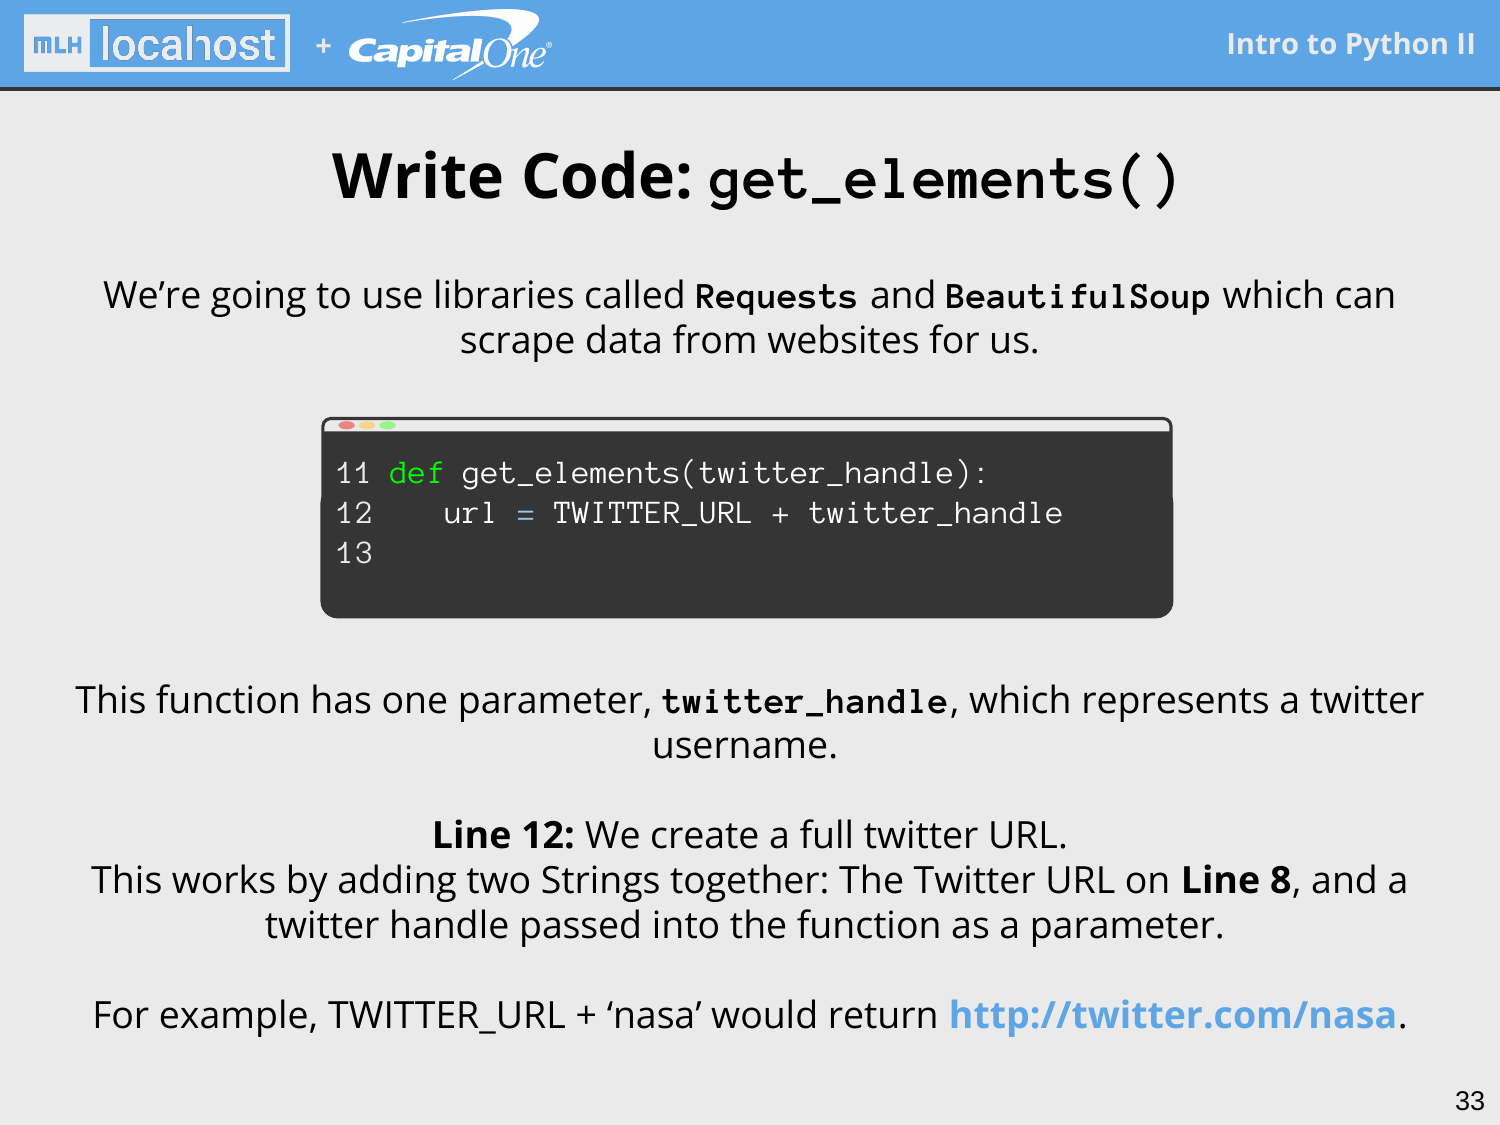

Write Code: get_elements()

We’re going to use libraries called Requests and BeautifulSoup which can scrape data from websites for us.

11
12
13

def get_elements(twitter_handle):
   url = TWITTER_URL + twitter_handle

This function has one parameter, twitter_handle, which represents a twitter username.
Line 12: We create a full twitter URL.
This works by adding two Strings together: The Twitter URL on Line 8, and a twitter handle passed into the function as a parameter.

For example, TWITTER_URL + ‘nasa’ would return http://twitter.com/nasa.